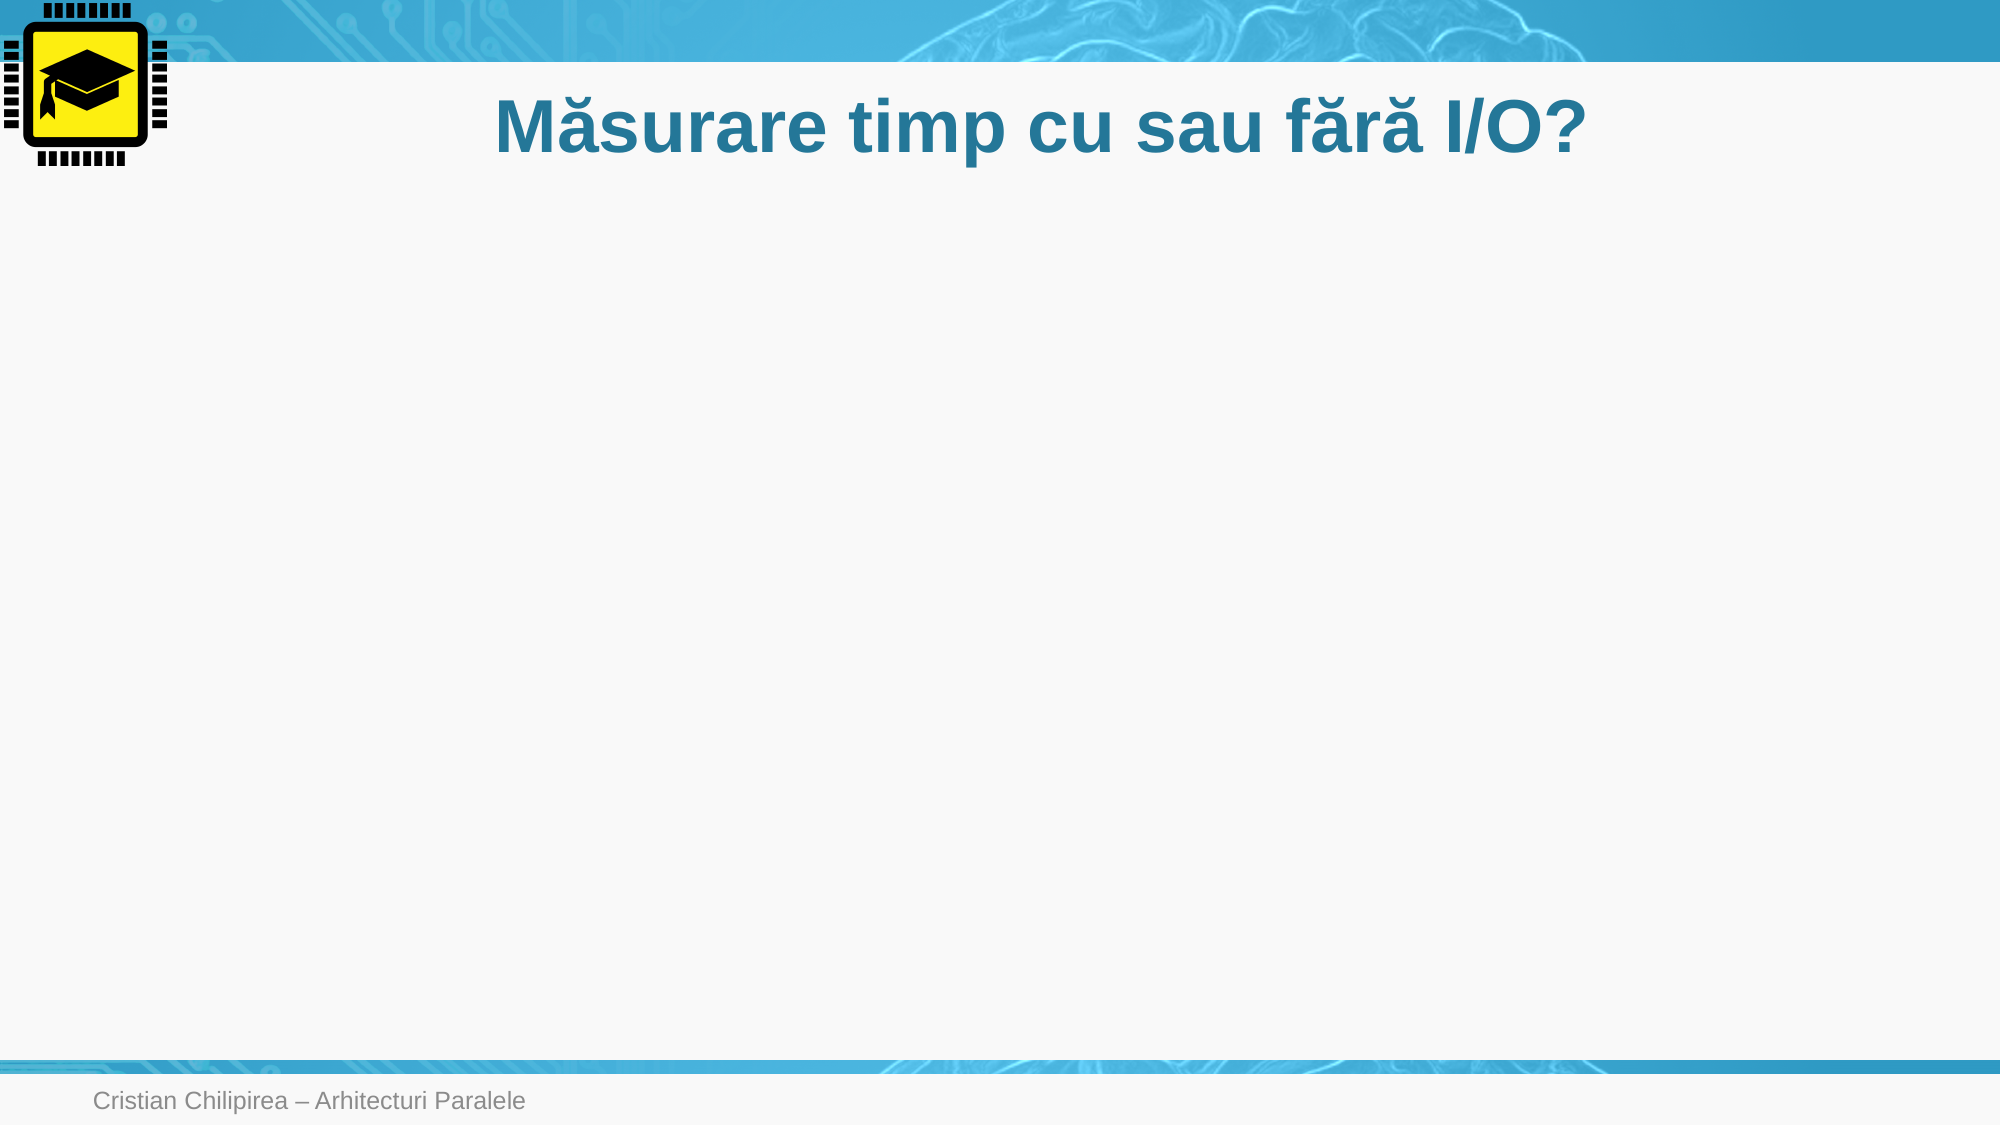

# Măsurare timp cu sau fără I/O?
Cristian Chilipirea – Arhitecturi Paralele